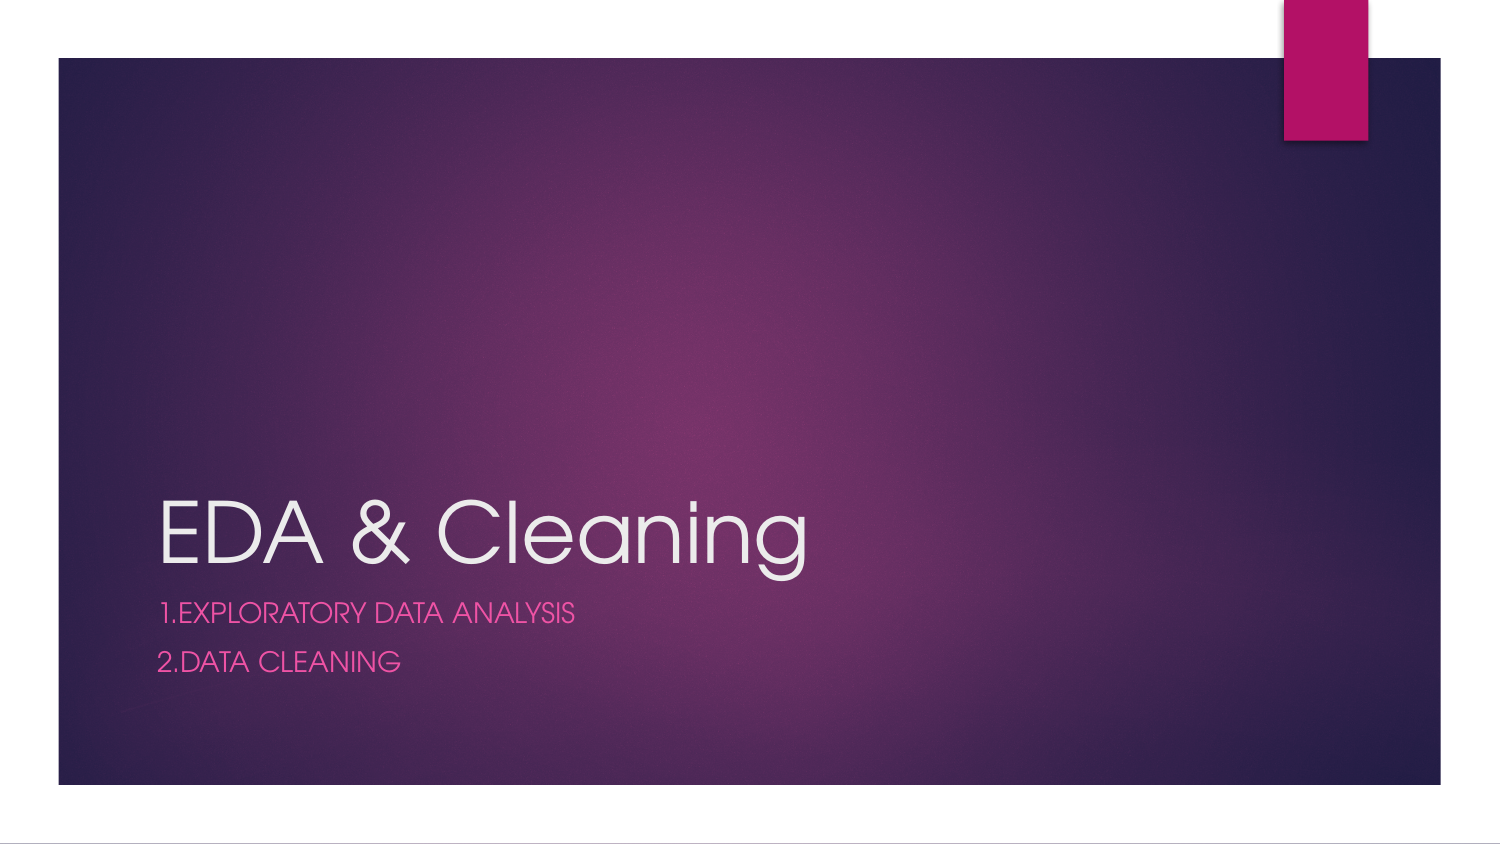

# EDA & Cleaning
1.Exploratory Data Analysis
2.Data Cleaning